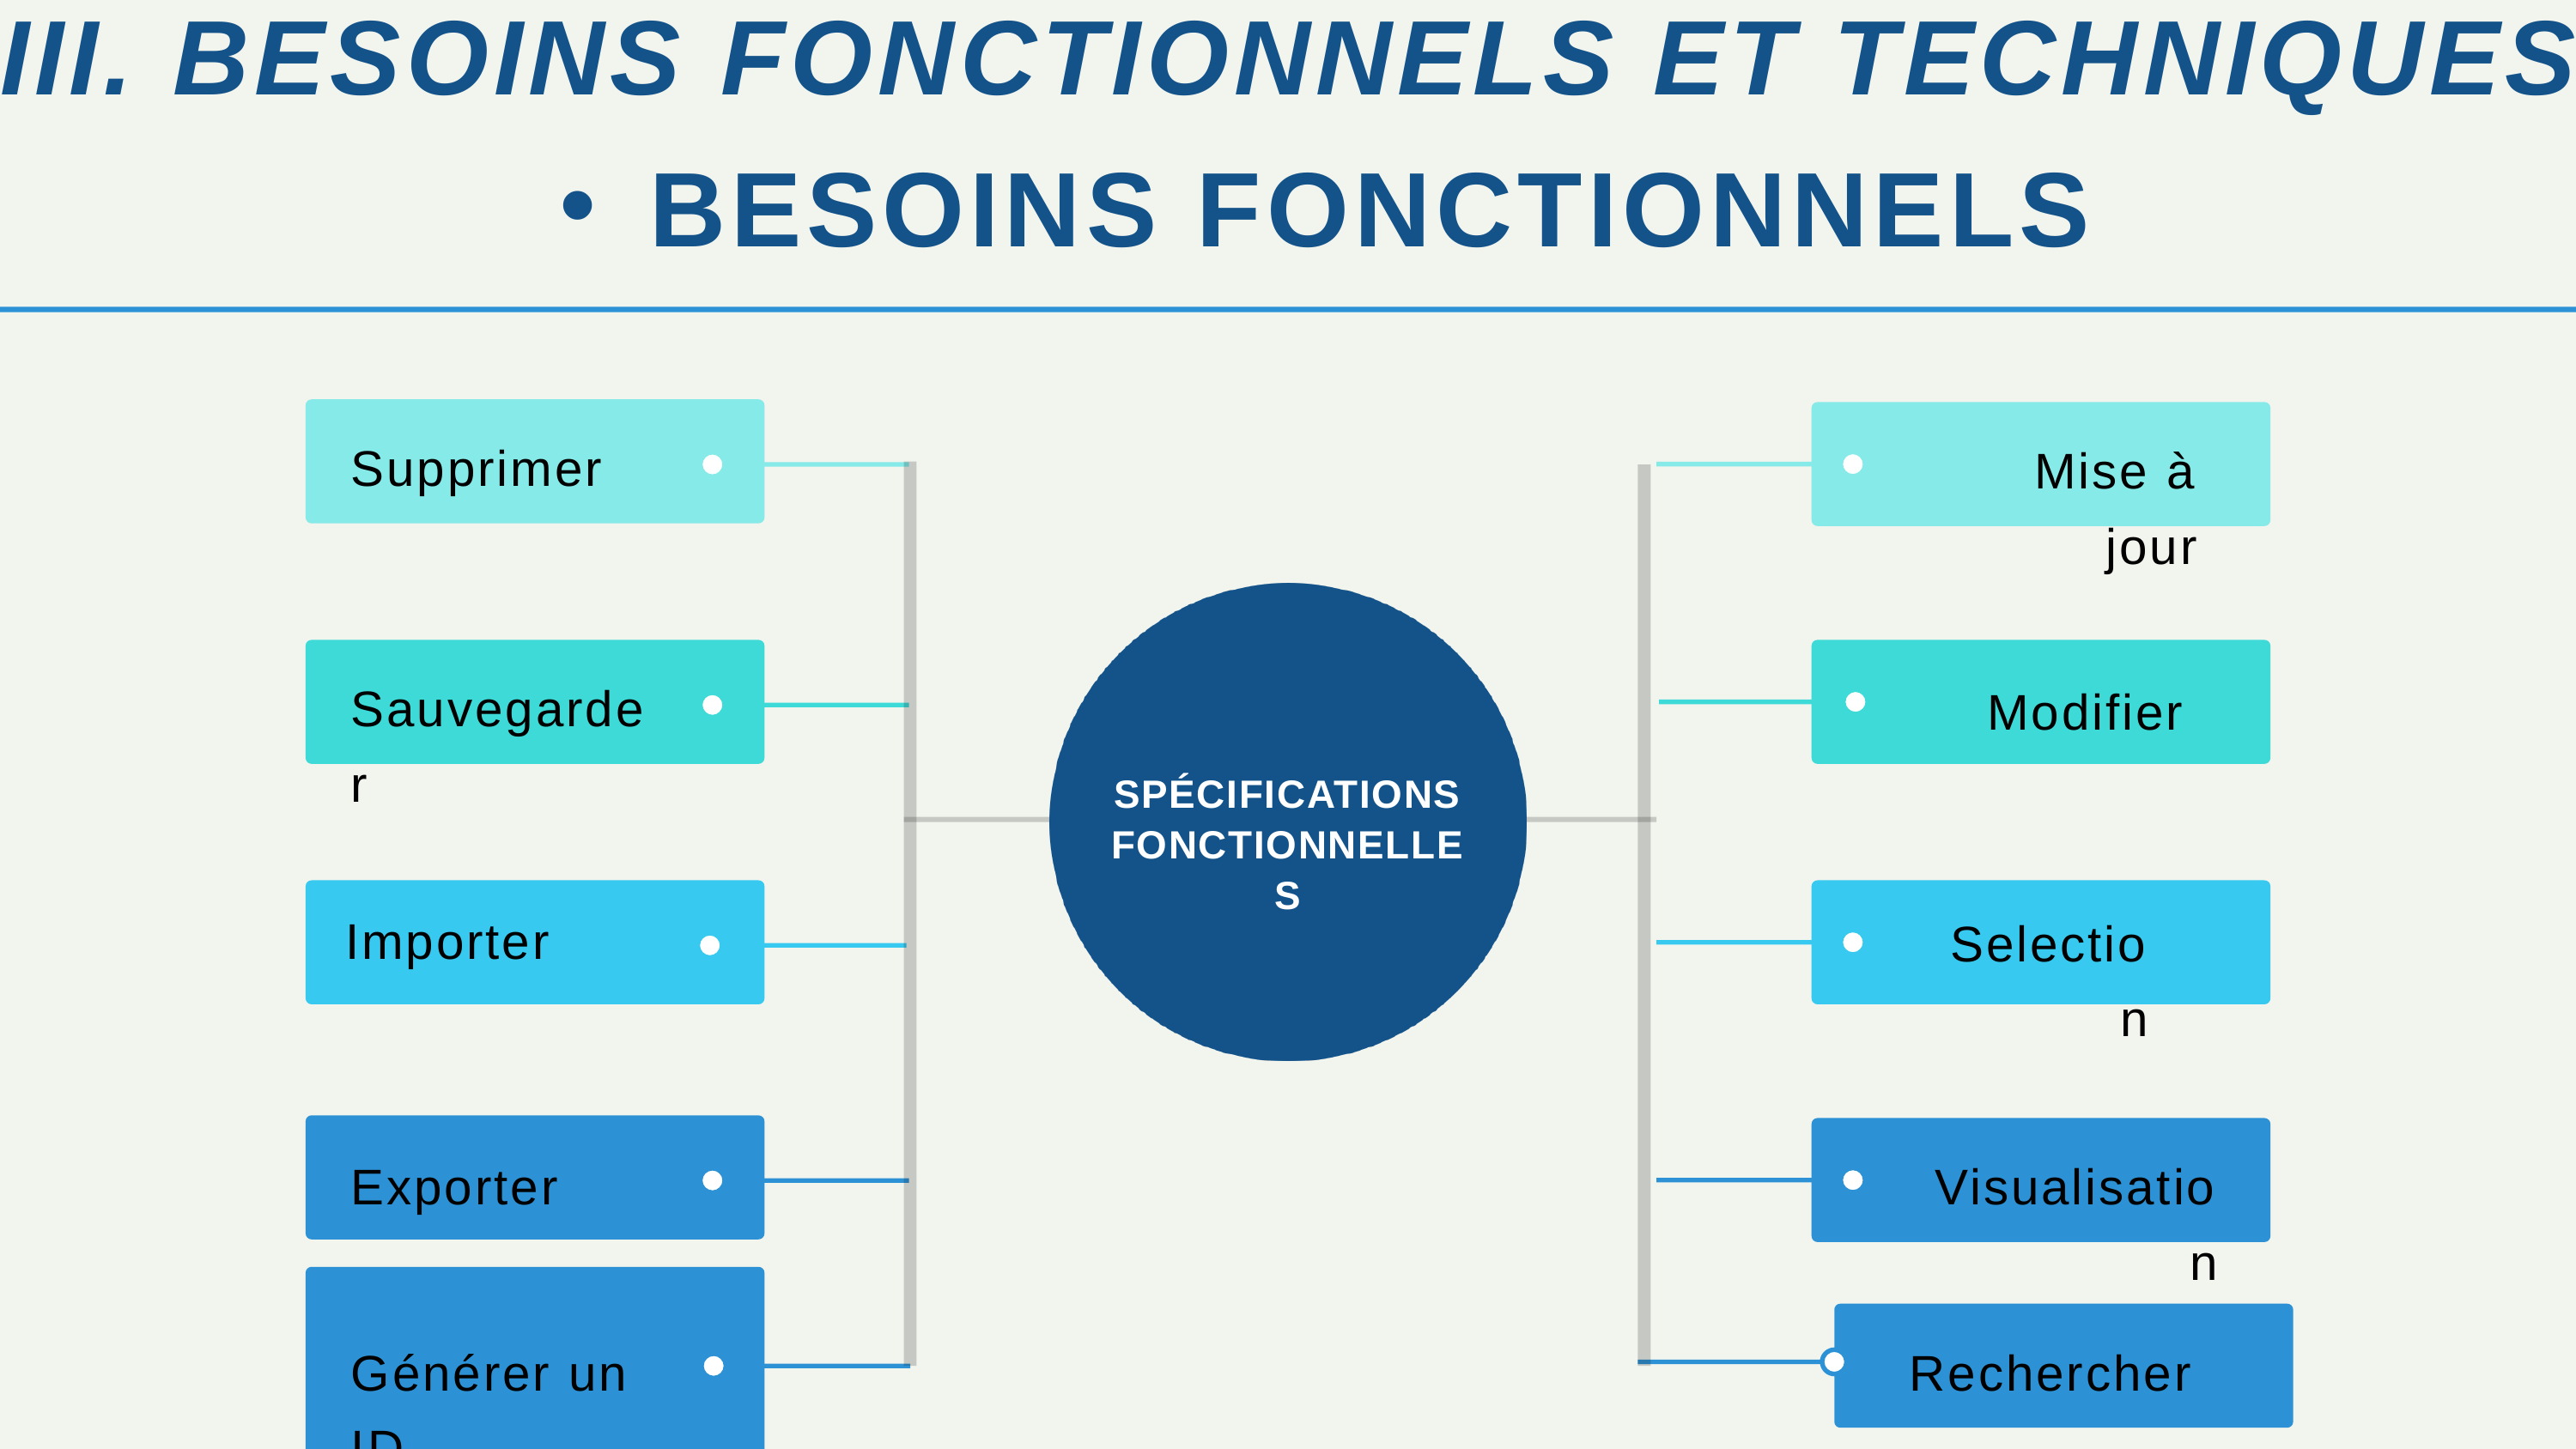

III. BESOINS FONCTIONNELS ET TECHNIQUES
BESOINS FONCTIONNELS

Supprimer
Mise à jour

Sauvegarder
Modifier

SPÉCIFICATIONS FONCTIONNELLES

Importer
Selection

Exporter

Visualisation

Générer un ID
Rechercher